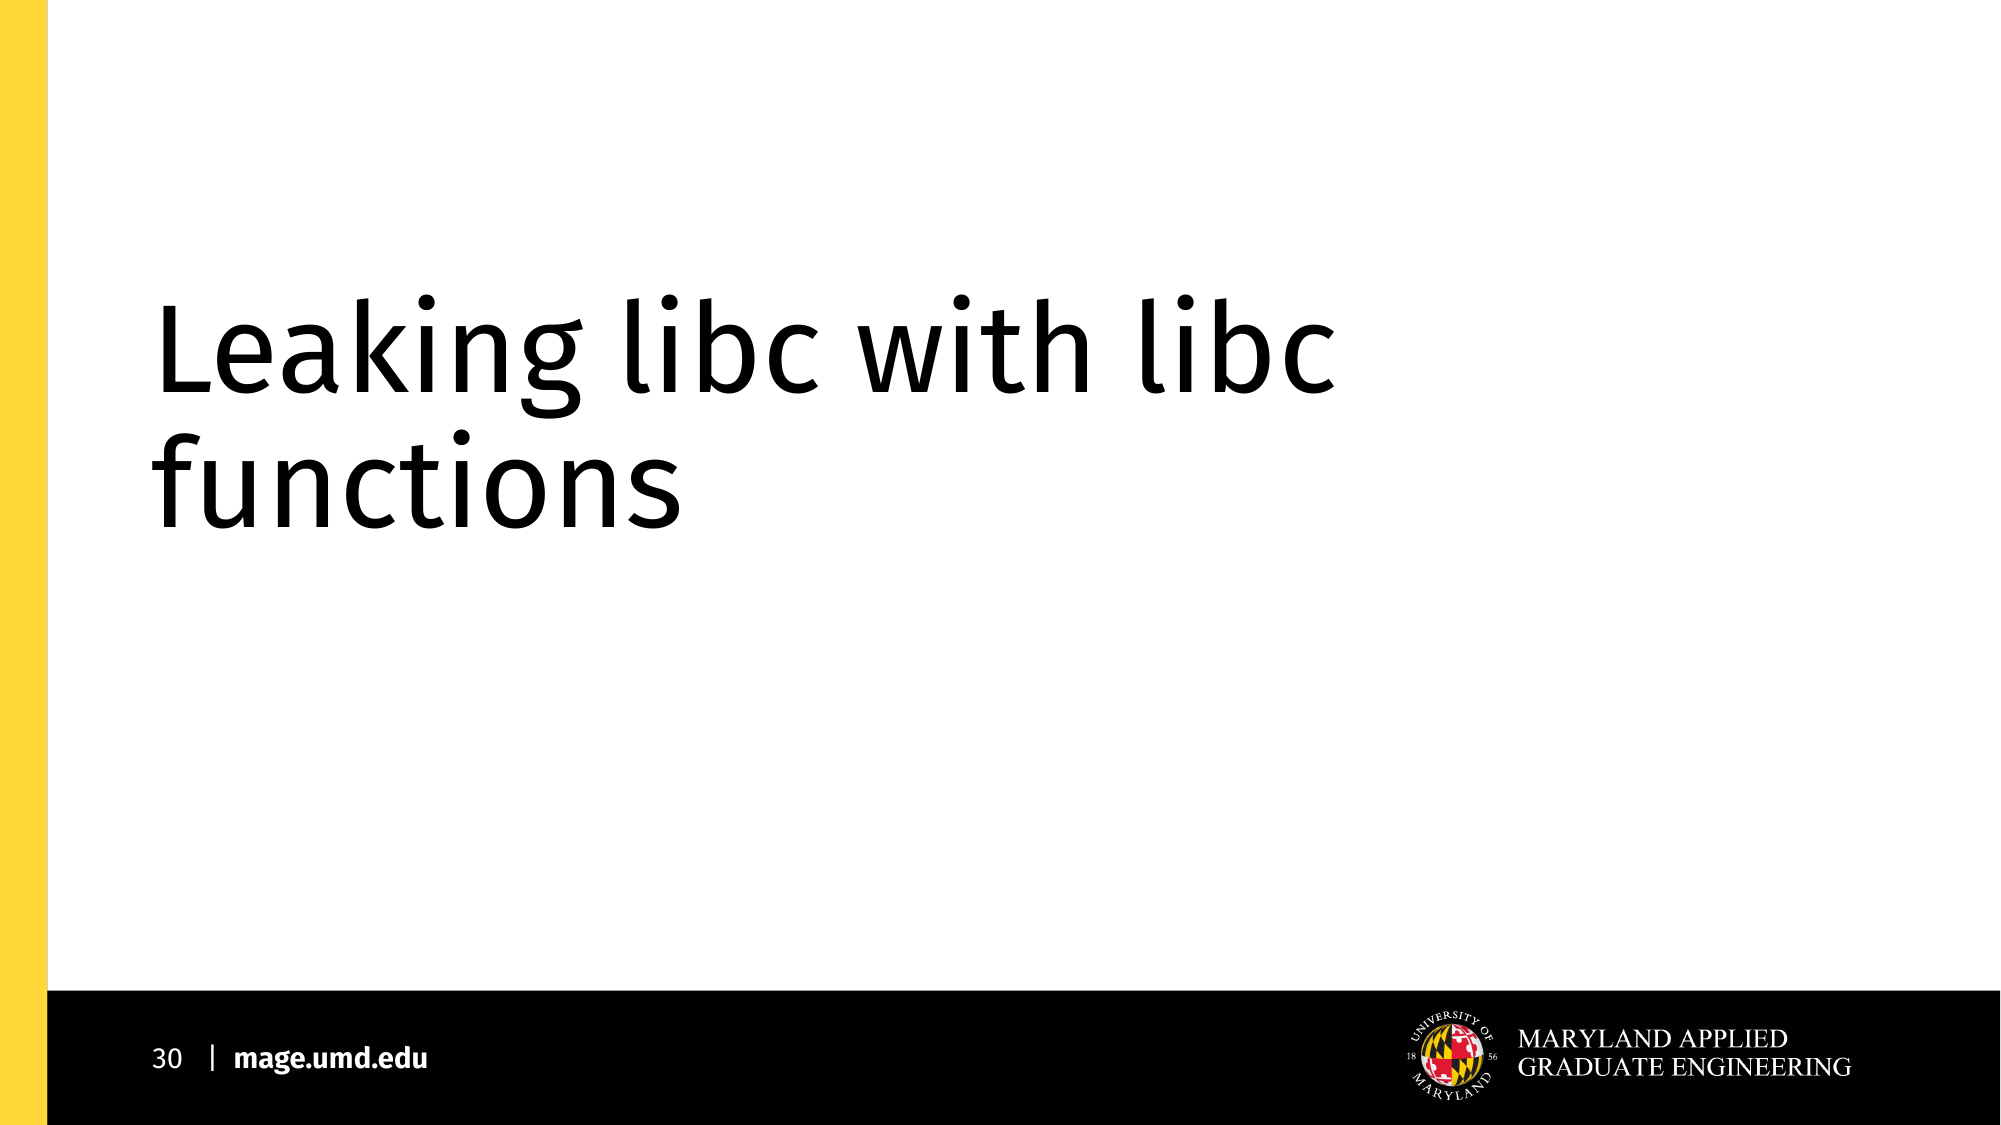

# Leaking libc with libc functions

30   |  mage.umd.edu